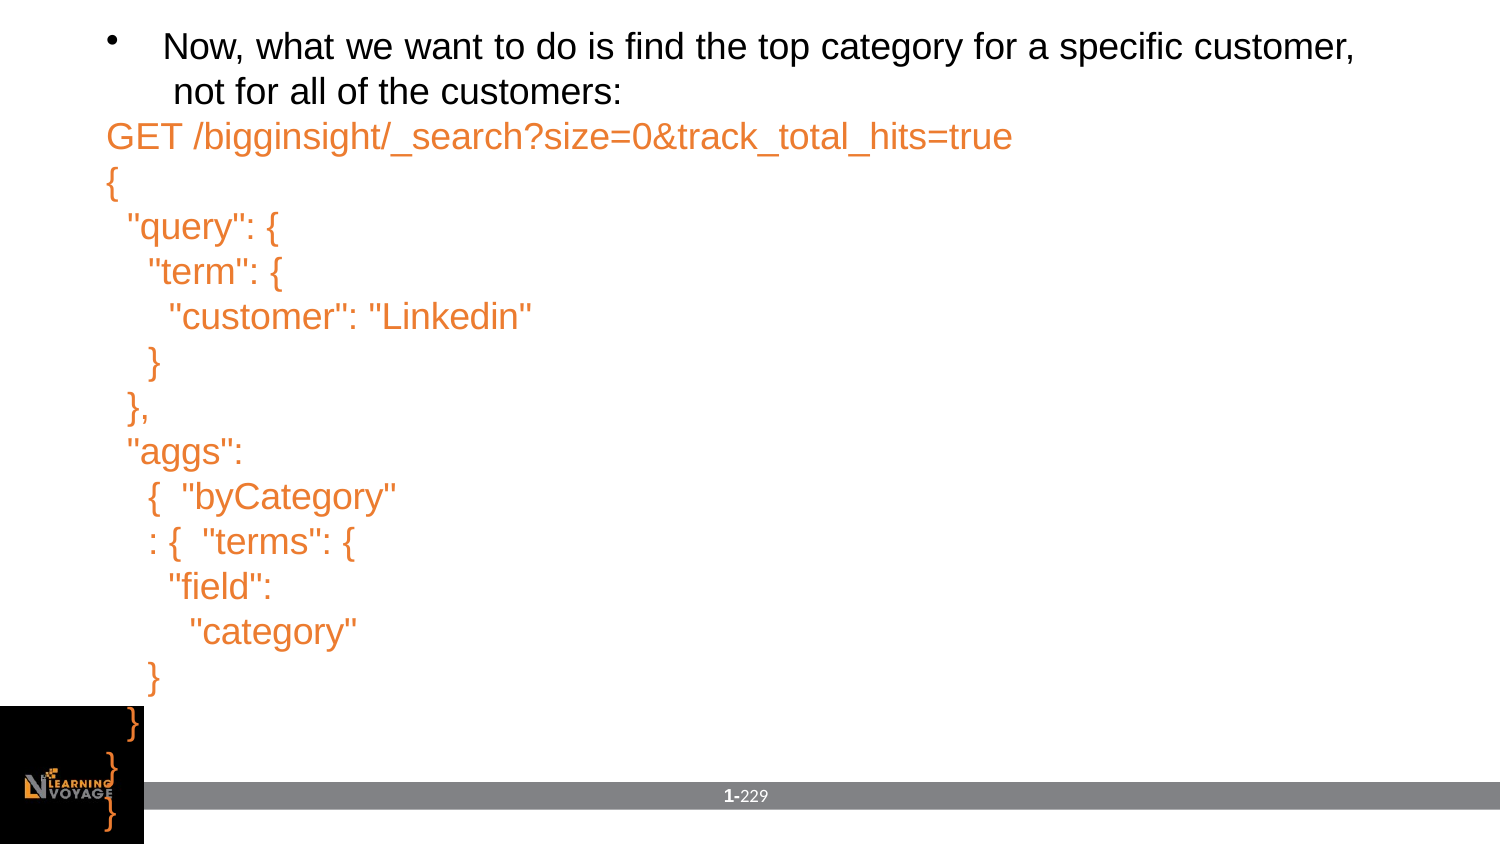

Now, what we want to do is find the top category for a specific customer,  not for all of the customers:
GET /bigginsight/_search?size=0&track_total_hits=true
{
"query": {
"term": {
"customer": "Linkedin"
}
},
"aggs": {  "byCategory": {  "terms": {
"field": "category"
}
}
}
}
1-229